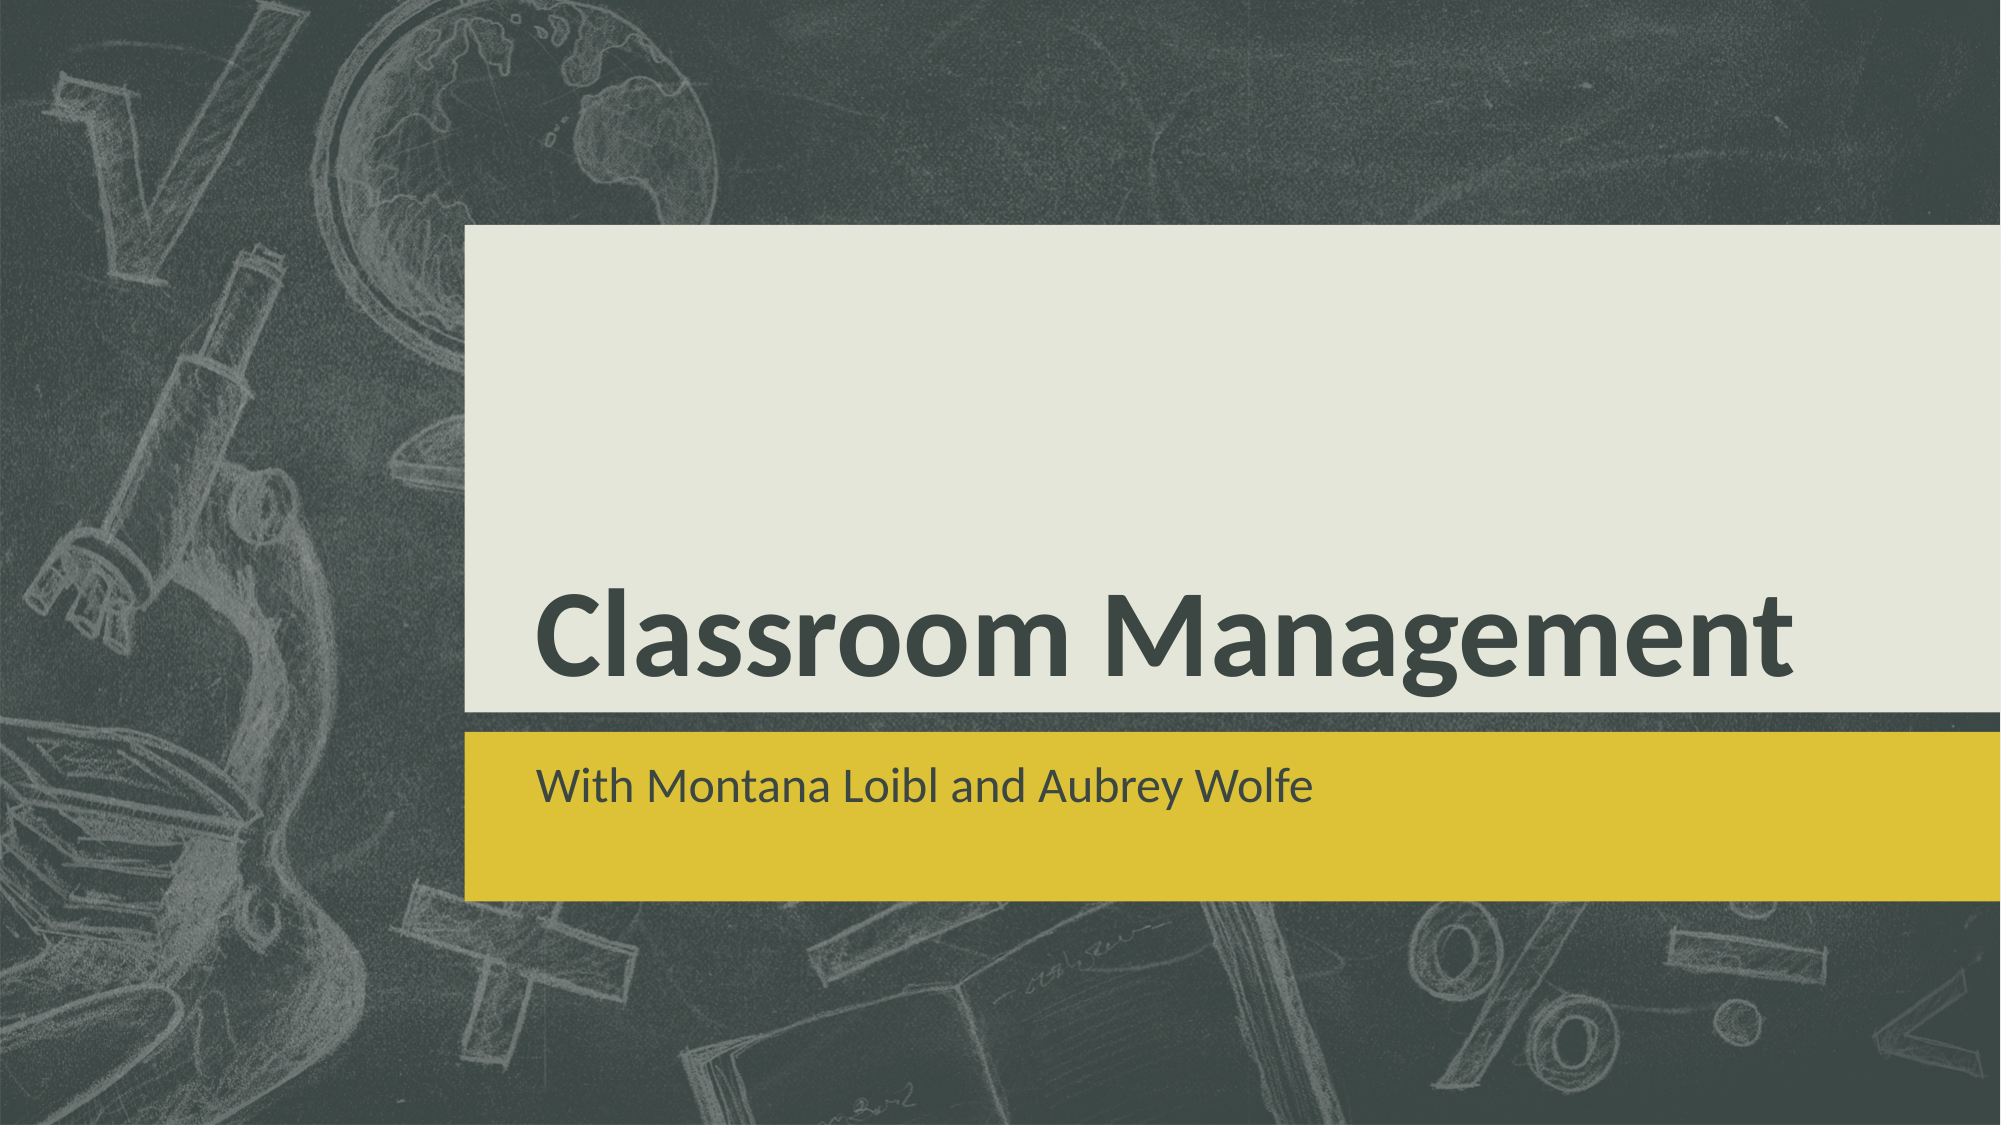

# Classroom Management
With Montana Loibl and Aubrey Wolfe